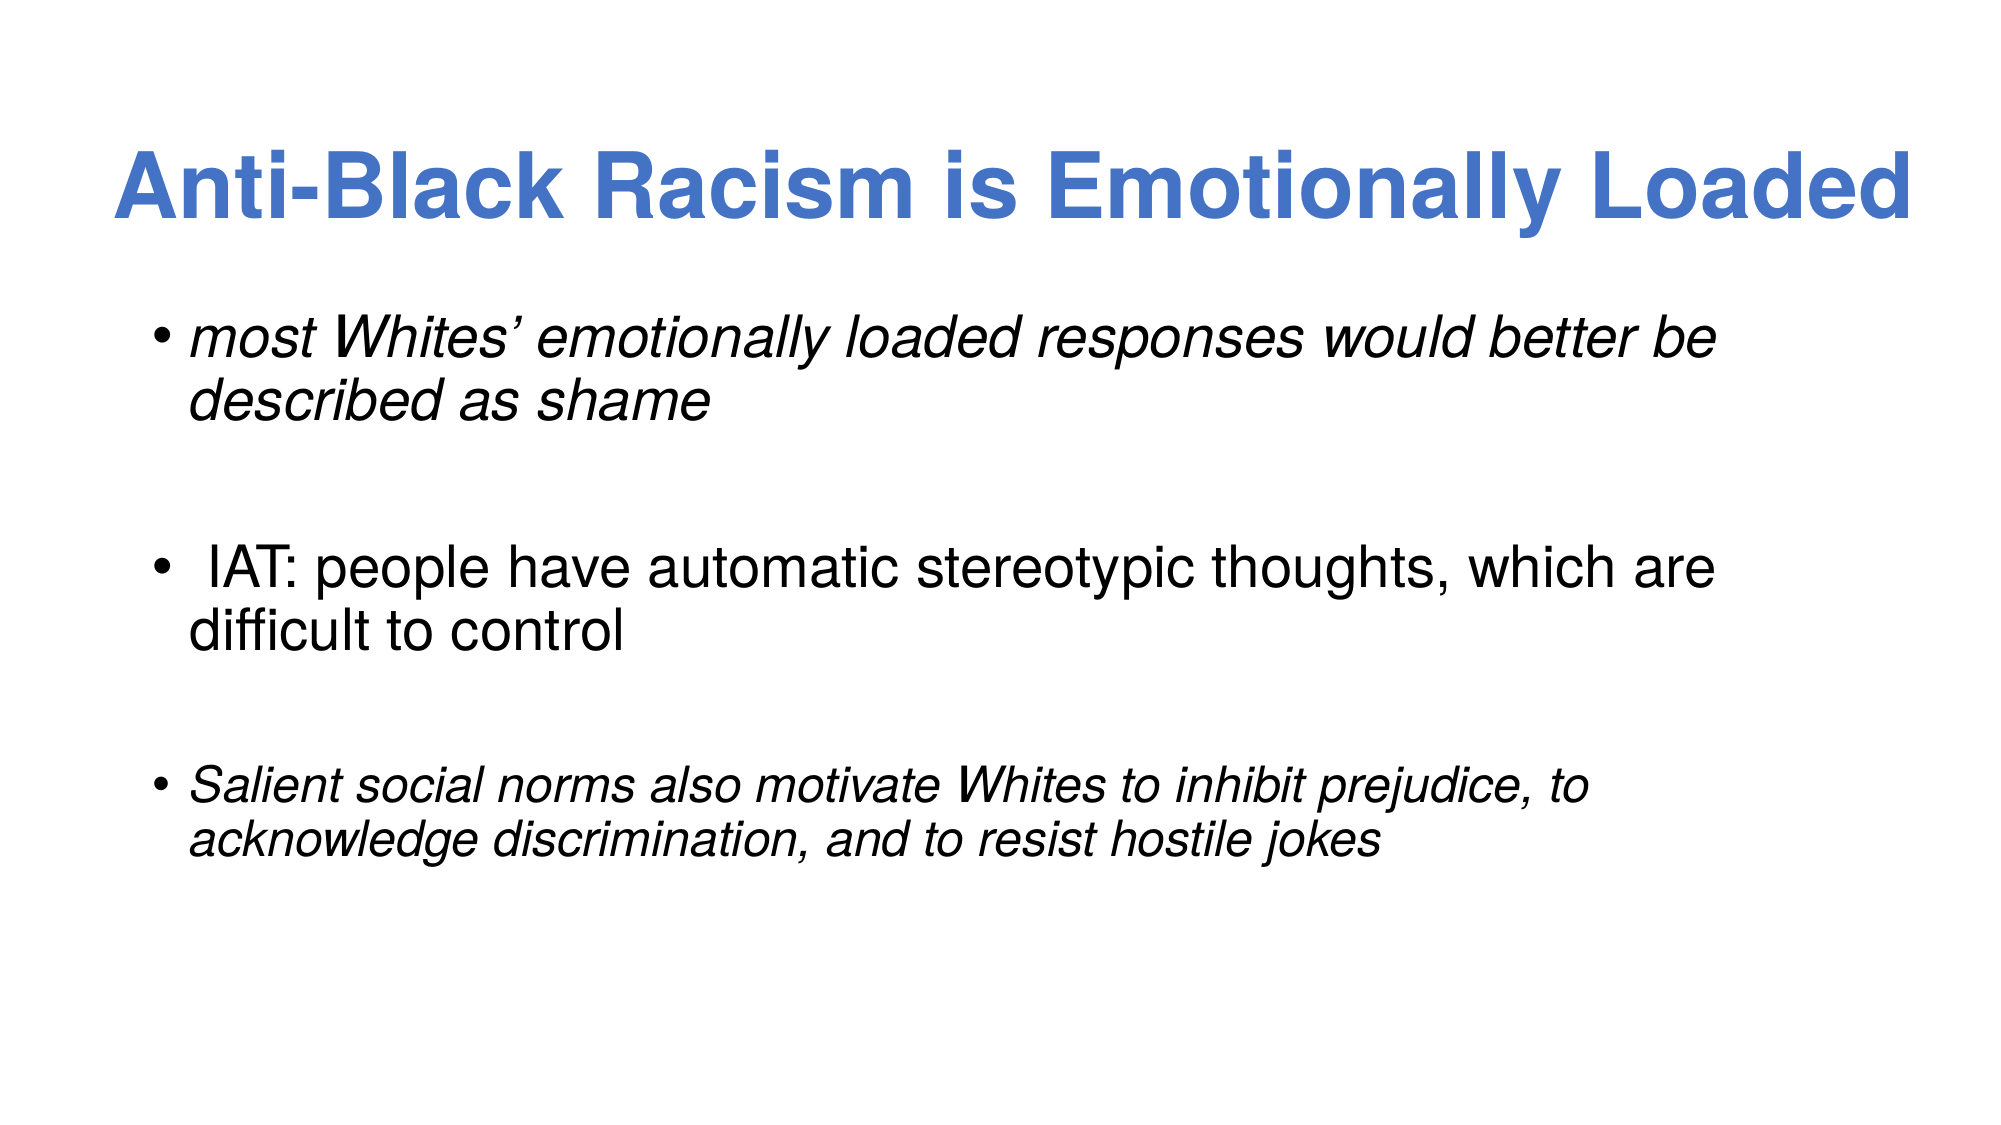

# Anti-Black Racism is Emotionally Loaded
most Whites’ emotionally loaded responses would better be described as shame

 IAT: people have automatic stereotypic thoughts, which are difficult to control

Salient social norms also motivate Whites to inhibit prejudice, to acknowledge discrimination, and to resist hostile jokes